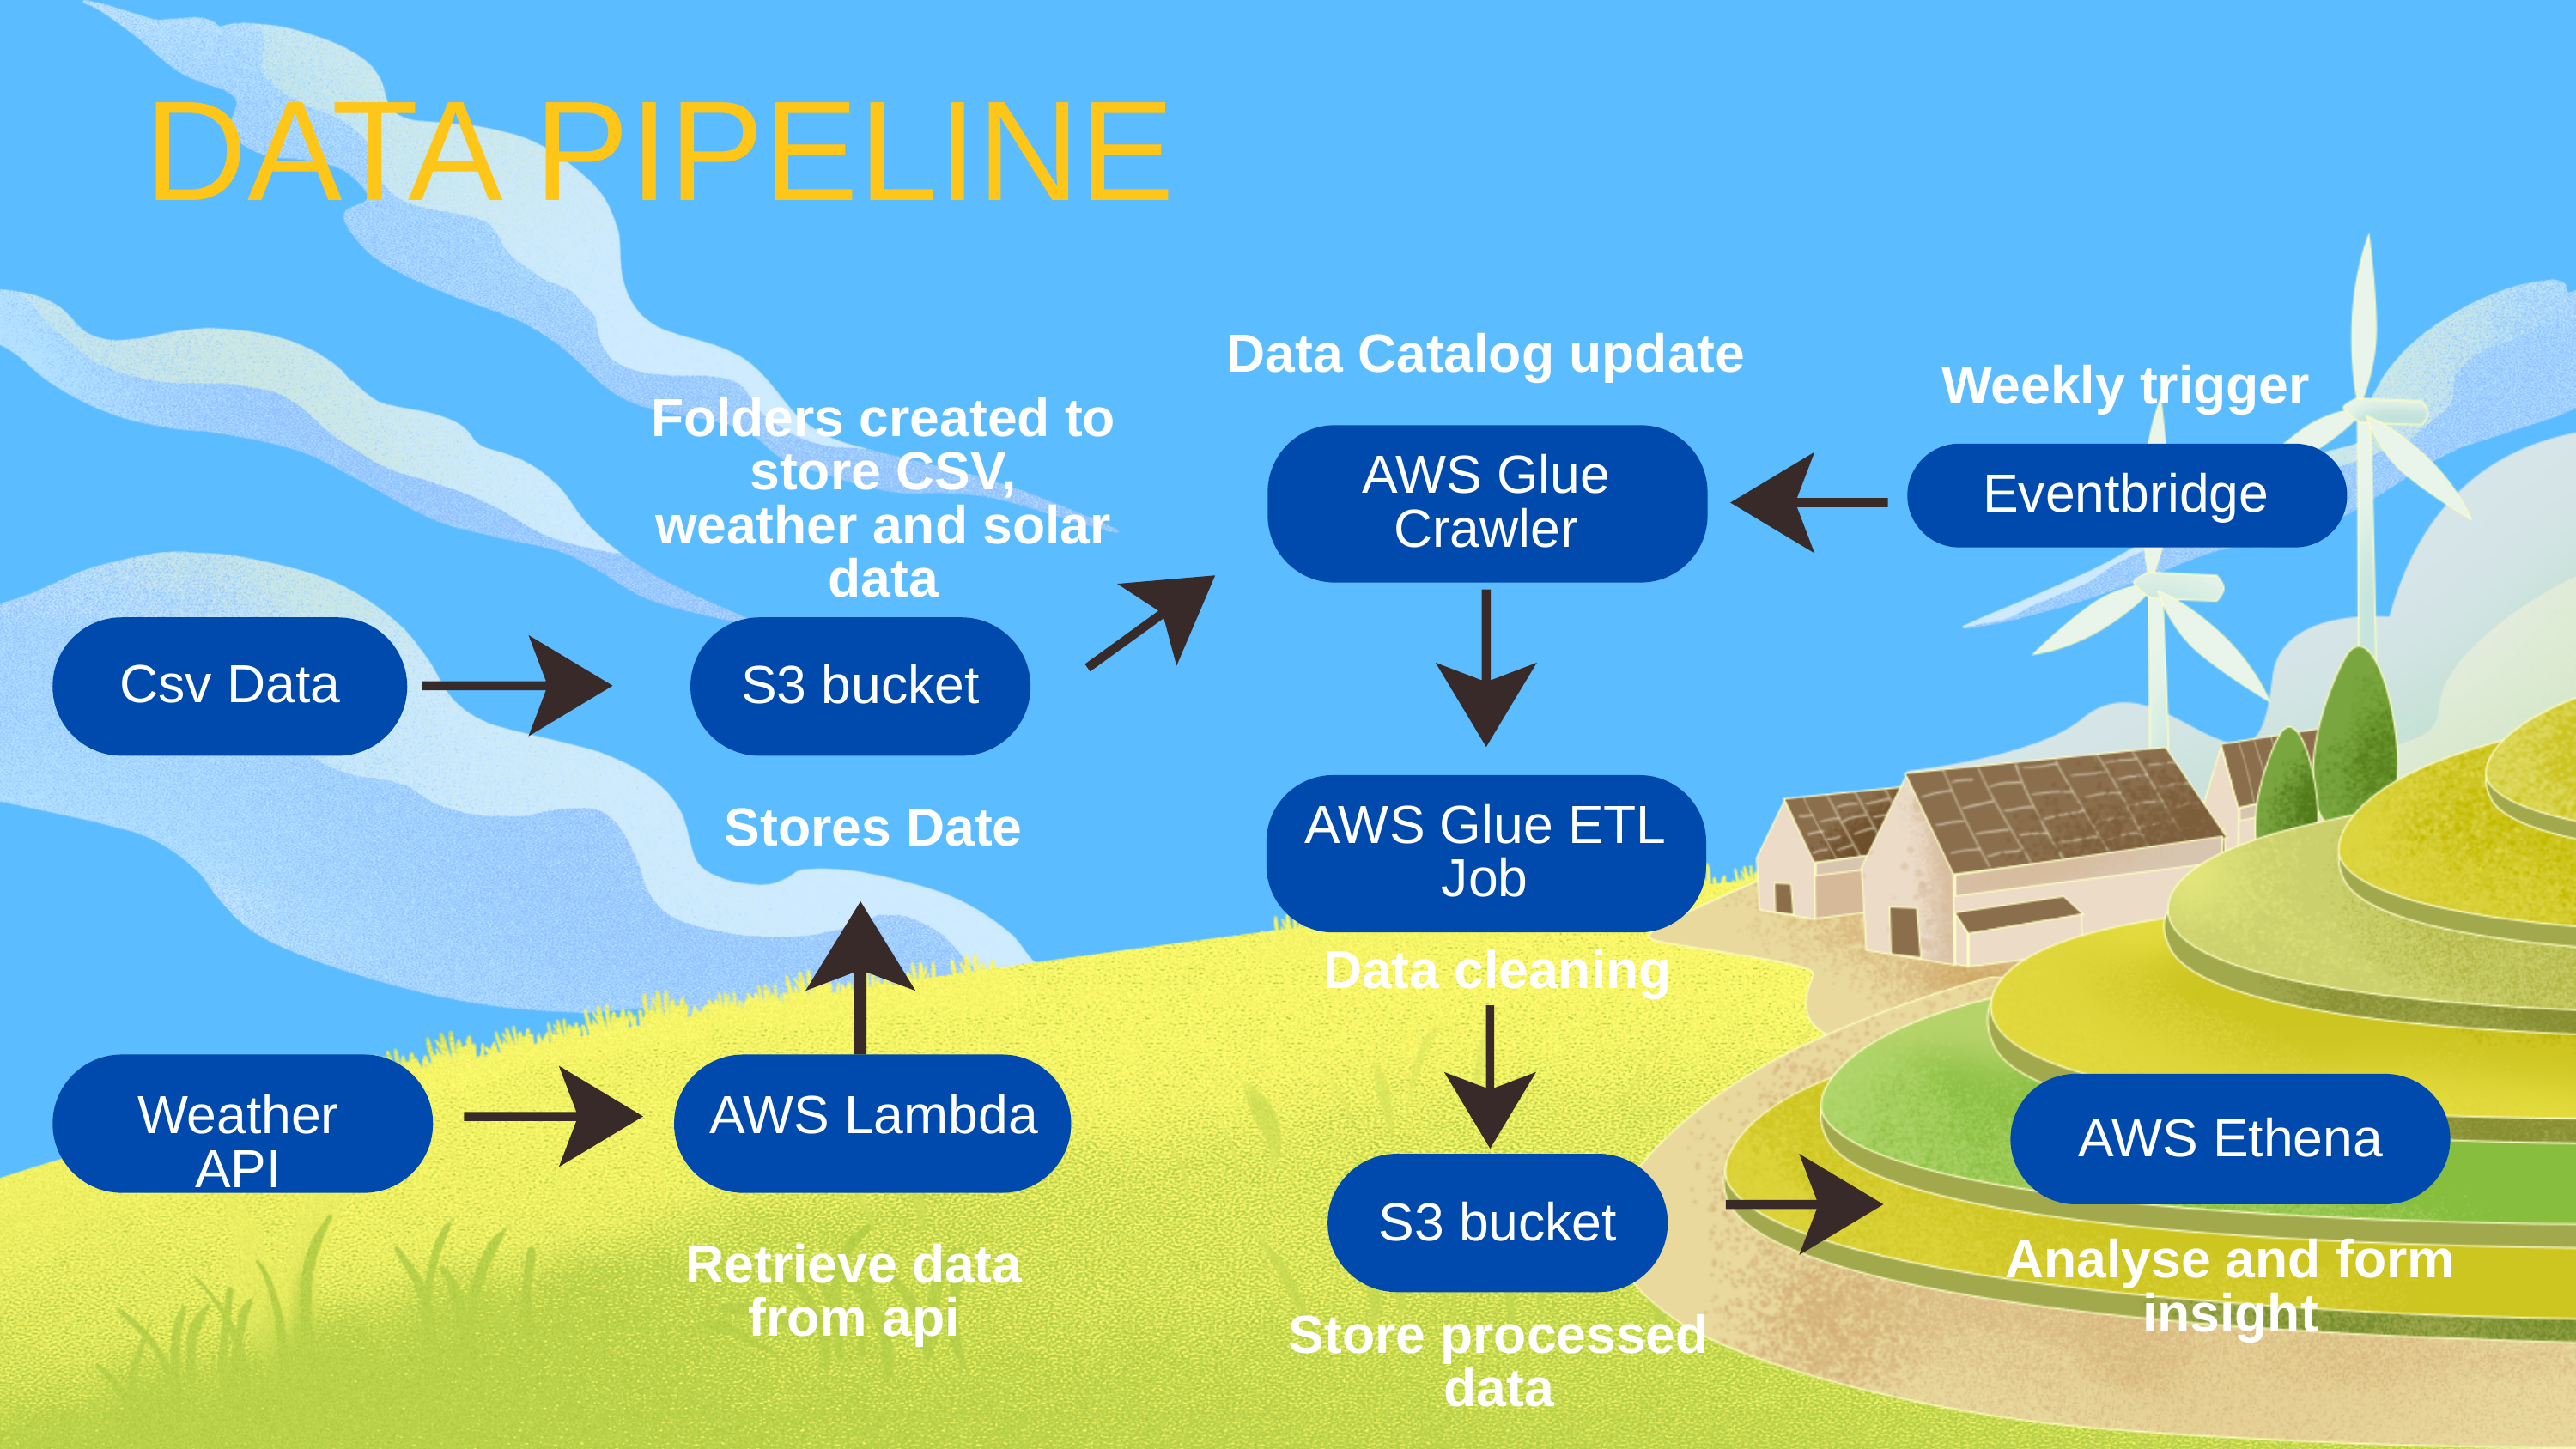

DATA PIPELINE

Data Catalog update
Weekly trigger
Folders created to store CSV, weather and solar data

AWS Glue Crawler

Eventbridge

Csv Data
S3 bucket

AWS Glue ETL Job
Stores Date

Data cleaning

Weather API
AWS Lambda
AWS Ethena

S3 bucket
Analyse and form insight
Retrieve data
from api
Store processed data